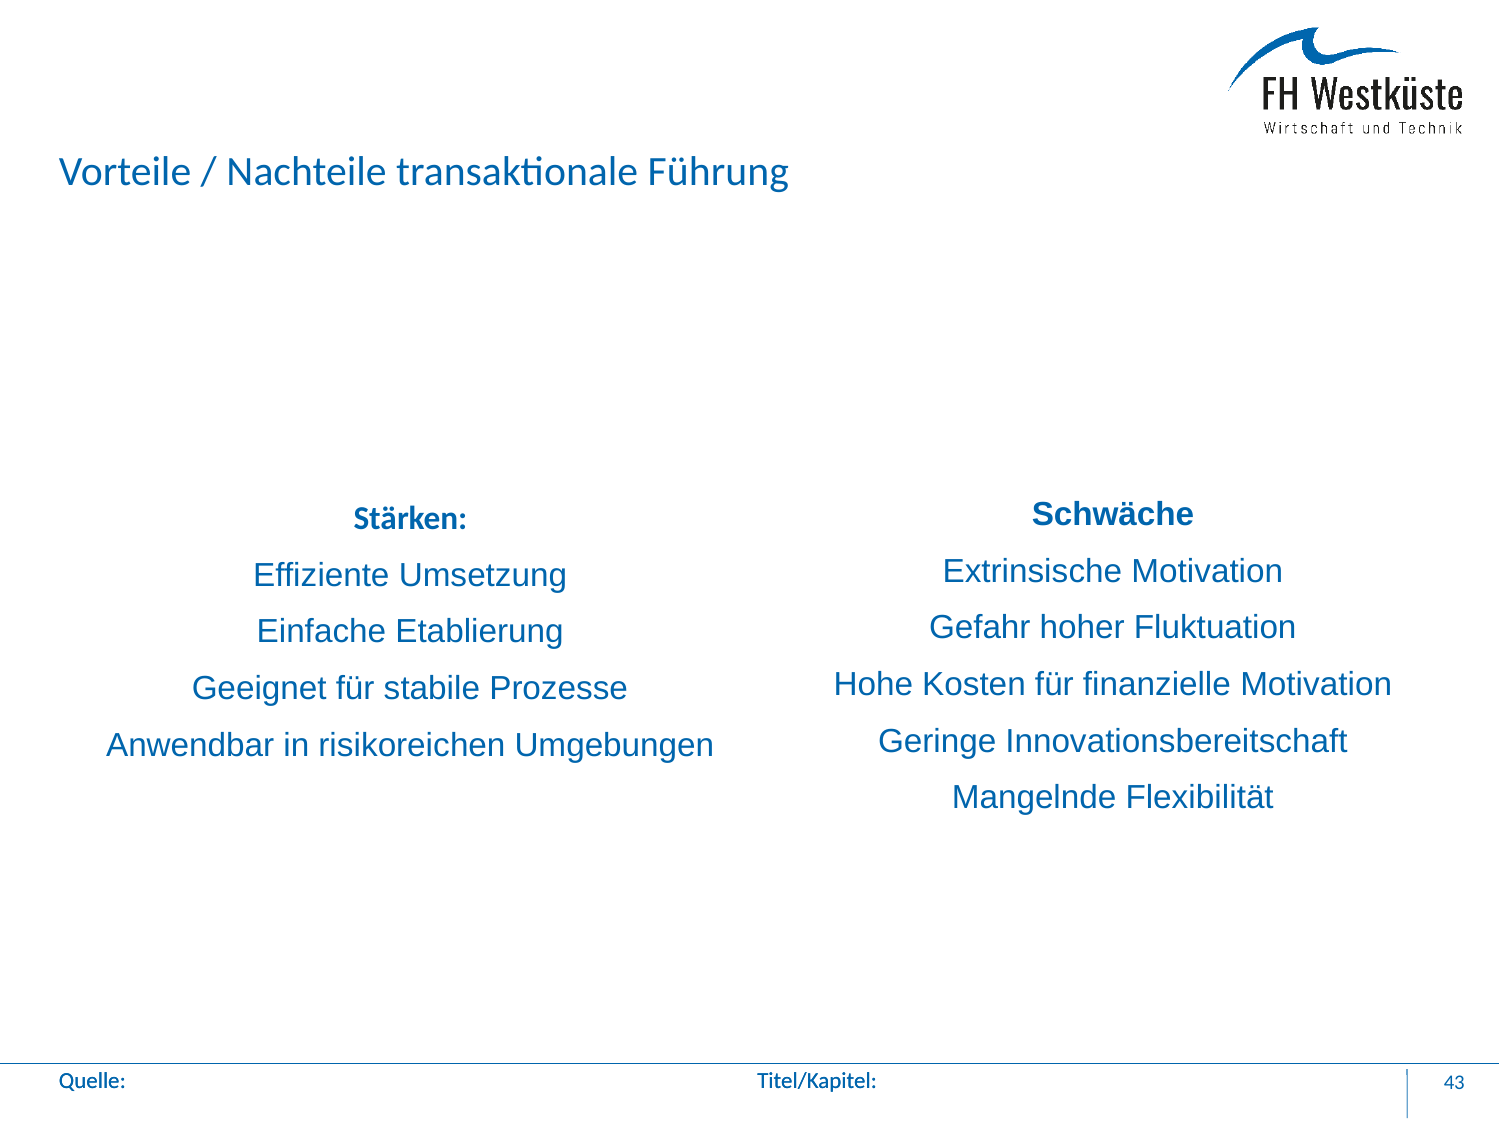

Vorteile / Nachteile transaktionale Führung
#

Stärken:
Effiziente Umsetzung
Einfache Etablierung
Geeignet für stabile Prozesse
Anwendbar in risikoreichen Umgebungen

Schwäche
Extrinsische Motivation
Gefahr hoher Fluktuation
Hohe Kosten für finanzielle Motivation
Geringe Innovationsbereitschaft
Mangelnde Flexibilität

43